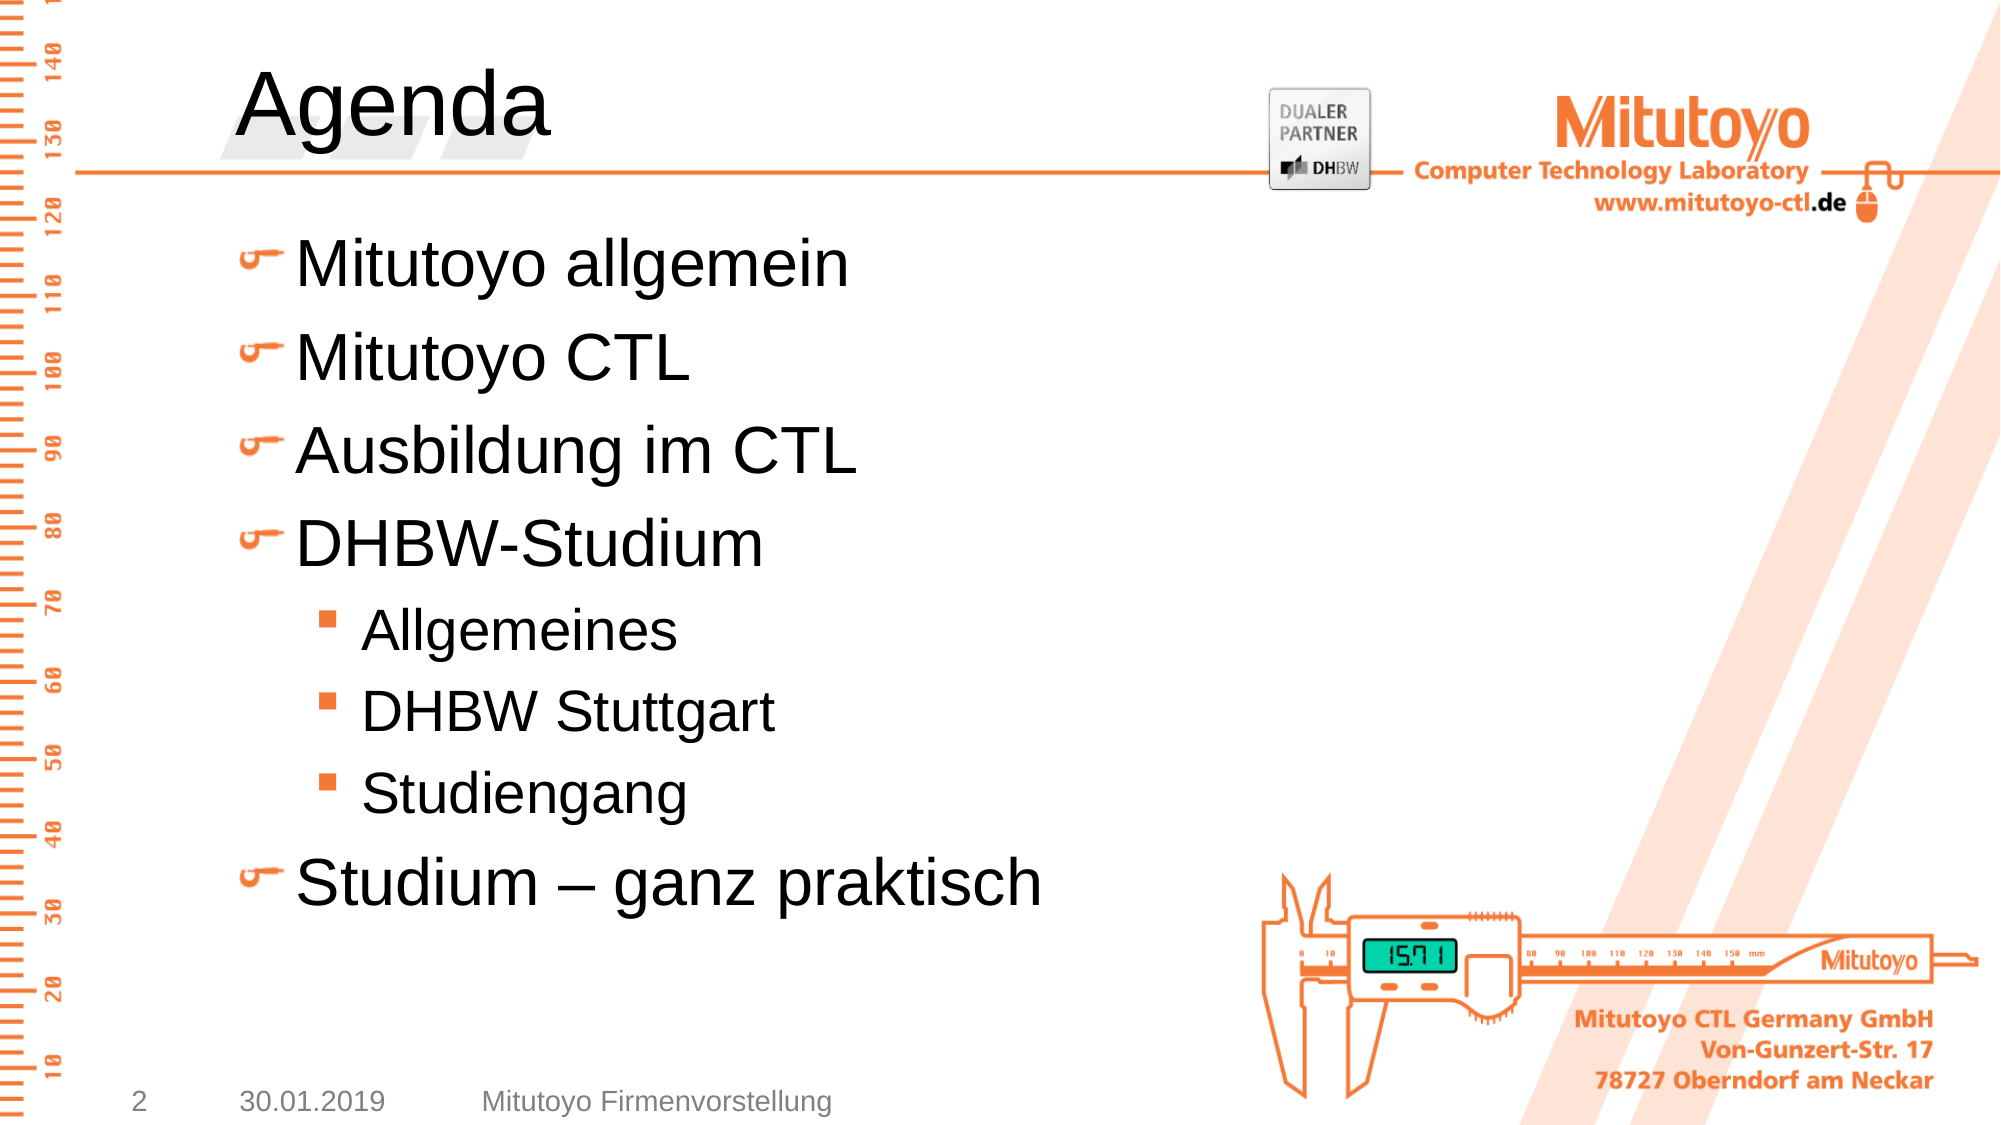

# Agenda
Mitutoyo allgemein
Mitutoyo CTL
Ausbildung im CTL
DHBW-Studium
Allgemeines
DHBW Stuttgart
Studiengang
Studium – ganz praktisch

2
30.01.2019
Mitutoyo Firmenvorstellung